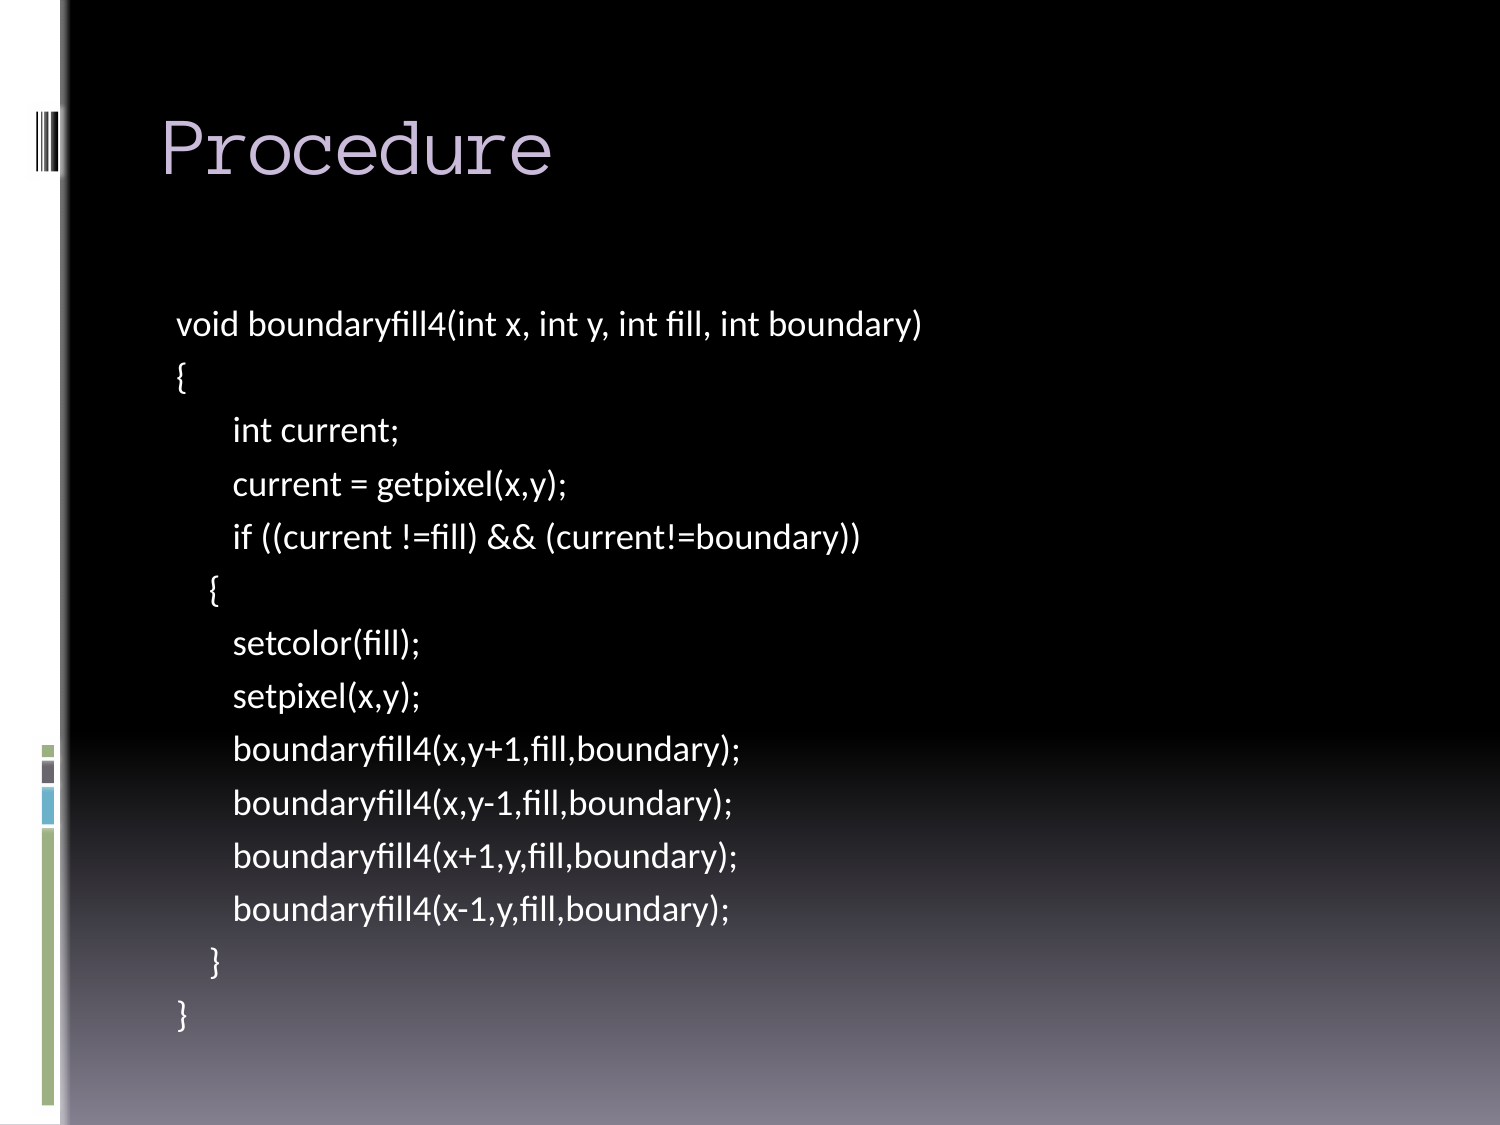

# Procedure
void boundaryfill4(int x, int y, int fill, int boundary)
{
	int current;
	current = getpixel(x,y);
	if ((current !=fill) && (current!=boundary))
    {
		setcolor(fill);
		setpixel(x,y);
		boundaryfill4(x,y+1,fill,boundary);
		boundaryfill4(x,y-1,fill,boundary);
		boundaryfill4(x+1,y,fill,boundary);
		boundaryfill4(x-1,y,fill,boundary);
    }
}